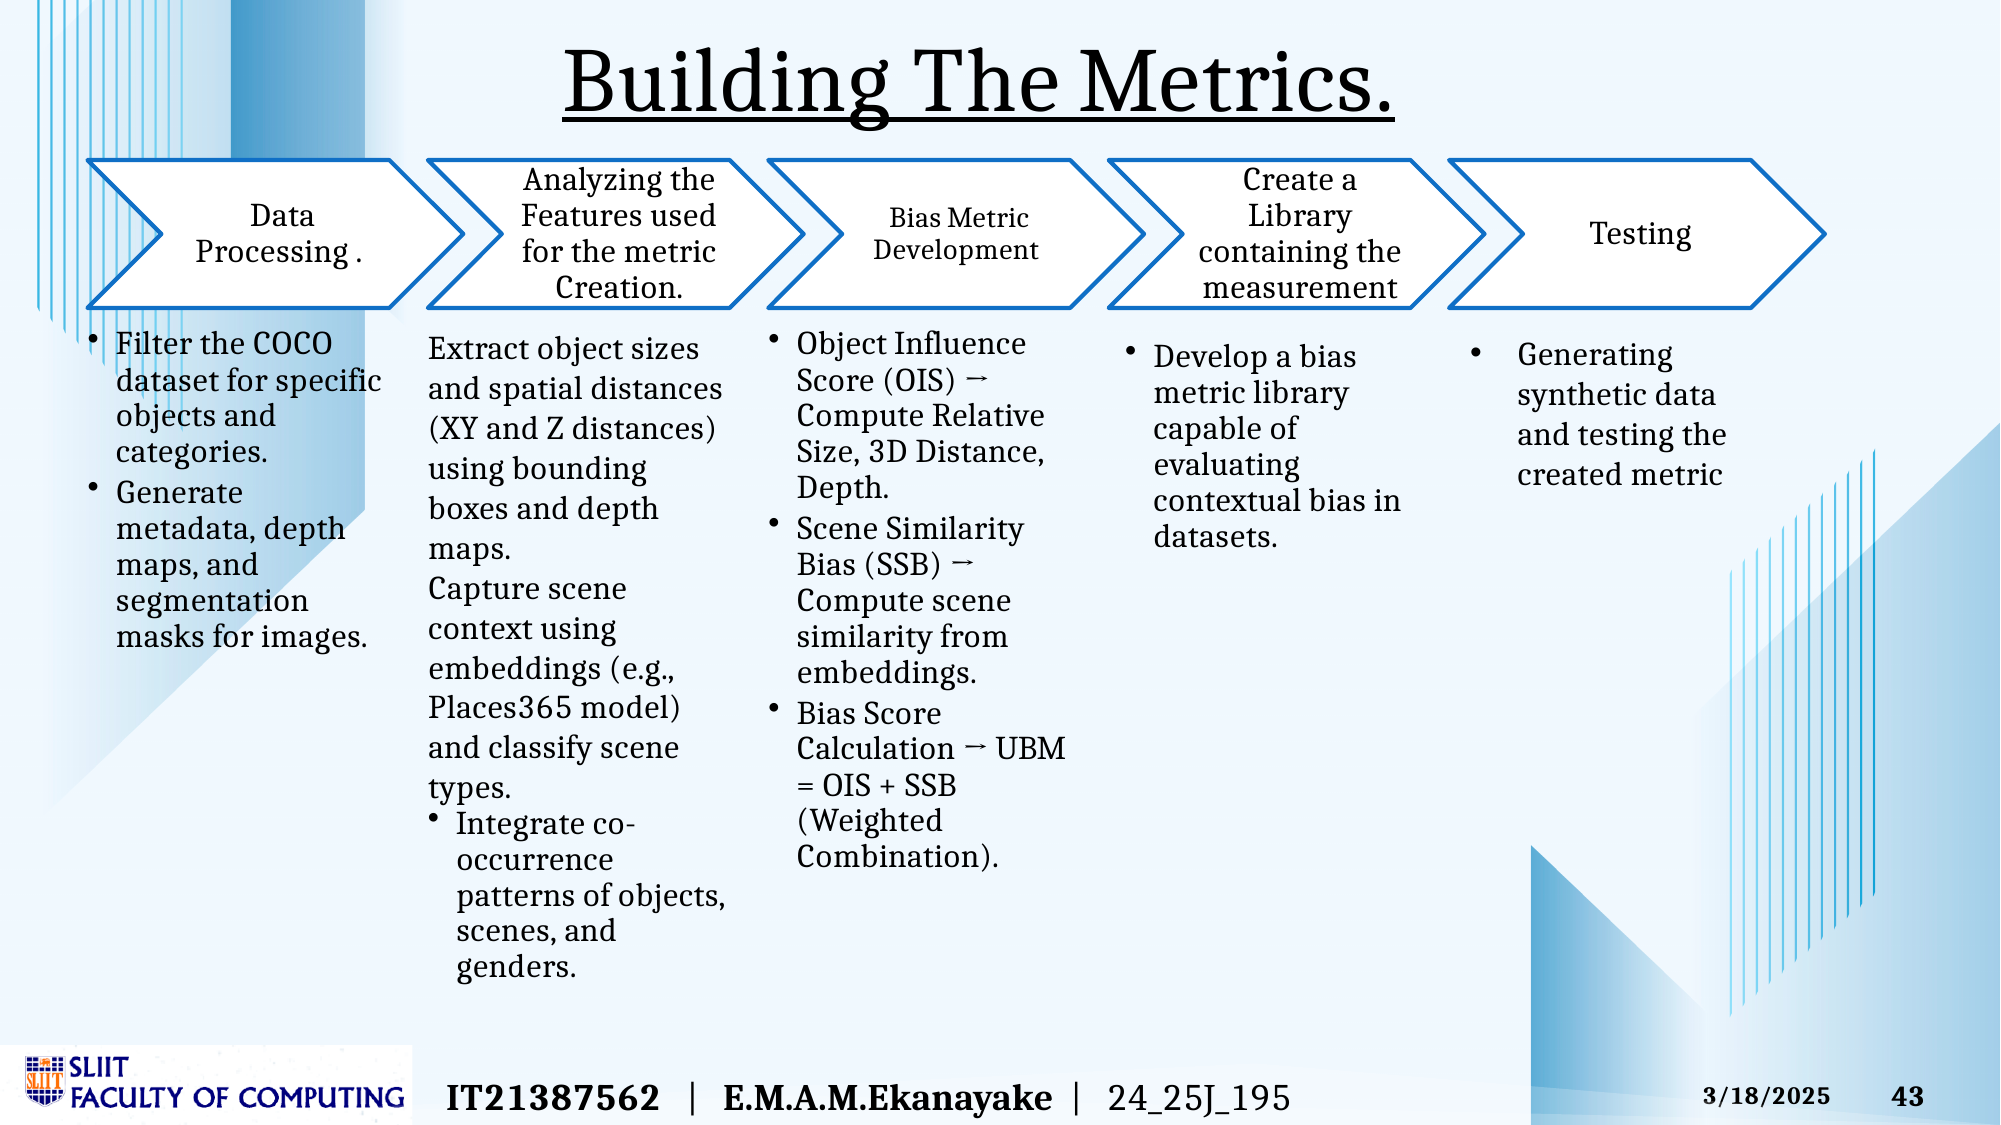

Building The Metrics.
 Data Processing .
Filter the COCO dataset for specific objects and categories.
Generate metadata, depth maps, and segmentation masks for images.
Analyzing the Features used for the metric Creation.
Extract object sizes and spatial distances (XY and Z distances) using bounding boxes and depth maps.
Capture scene context using embeddings (e.g., Places365 model) and classify scene types.
Integrate co-occurrence patterns of objects, scenes, and genders.
Bias Metric Development
Object Influence Score (OIS) → Compute Relative Size, 3D Distance, Depth.
Scene Similarity Bias (SSB) → Compute scene similarity from embeddings.
Bias Score Calculation → UBM = OIS + SSB (Weighted Combination).

Create a Library containing the measurement
Testing

Develop a bias metric library capable of evaluating contextual bias in datasets.
Generating synthetic data and testing the created metric
IT21387562   |   E.M.A.M.Ekanayake  |   24_25J_195